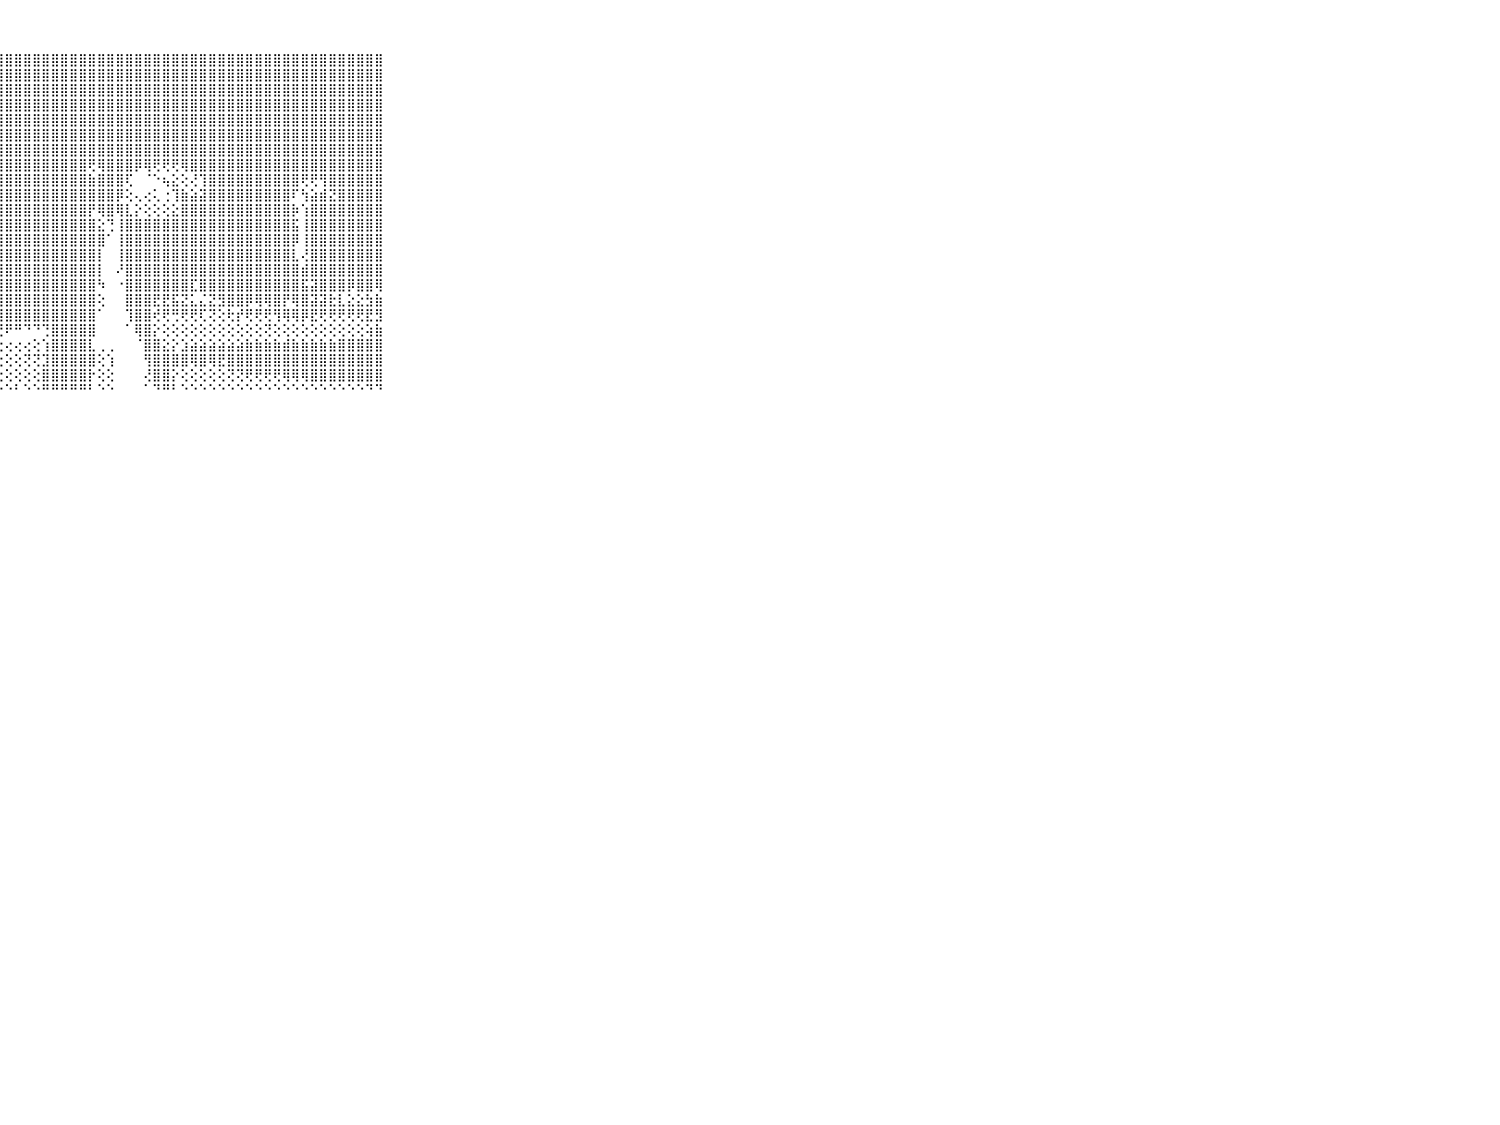

⠀⠀⠀⠀⠀⠀⠀⠀⠀⠀⠀⣿⣿⣿⣿⣿⣿⣿⣿⣿⣿⣿⣿⣿⣿⣿⣿⣿⣿⣿⣿⣿⣿⣿⣿⣿⣿⣿⣿⣿⣿⣿⣿⣿⣿⣿⣿⣿⣿⣿⣿⣿⣿⣿⣿⣿⣿⣿⣿⣿⣿⣿⣿⣿⣿⣿⣿⣿⣿⠀⠀⠀⠀⠀⠀⠀⠀⠀⠀⠀⠀
⠀⠀⠀⠀⠀⠀⠀⠀⠀⠀⠀⣿⣿⣿⣿⣿⣿⣿⣿⣿⣿⣿⣿⣿⣿⣿⣿⣿⣿⣿⣿⣿⣿⣿⣿⣿⣿⣿⣿⣿⣿⣿⣿⣿⣿⣿⣿⣿⣿⣿⣿⣿⣿⣿⣿⣿⣿⣿⣿⣿⣿⣿⣿⣿⣿⣿⣿⣿⣿⠀⠀⠀⠀⠀⠀⠀⠀⠀⠀⠀⠀
⠀⠀⠀⠀⠀⠀⠀⠀⠀⠀⠀⣿⣿⣿⣻⣿⣿⣿⣿⣿⣿⣿⣿⣿⣿⣿⣿⣿⣿⣿⣿⣿⣿⣿⣿⣿⣿⣿⣿⣿⣿⣿⣿⣿⣿⣿⣿⣿⣿⣿⣿⣿⣿⣿⣿⣿⣿⣿⣿⣿⣿⣿⣿⣿⣿⣿⣿⣿⣿⠀⠀⠀⠀⠀⠀⠀⠀⠀⠀⠀⠀
⠀⠀⠀⠀⠀⠀⠀⠀⠀⠀⠀⣿⣿⣿⣿⣿⣿⣿⣿⣿⣿⣿⣿⣿⣿⣿⣿⣿⣿⣿⣿⣿⣿⣿⣿⣿⣿⣿⣿⣿⣿⣿⣿⣿⣿⣿⣿⣿⣿⣿⣿⣿⣿⣿⣿⣿⣿⣿⣿⣿⣿⣿⣿⣿⣿⣿⣿⣿⣿⠀⠀⠀⠀⠀⠀⠀⠀⠀⠀⠀⠀
⠀⠀⠀⠀⠀⠀⠀⠀⠀⠀⠀⣿⣿⣿⣿⣿⣿⣿⣿⣿⣿⣿⣿⣿⣿⣿⣿⣿⣿⣿⣿⣿⣿⣿⣿⣿⣿⣿⣿⣿⣿⣿⣿⣿⣿⣿⣿⣿⣿⣿⣿⣿⣿⣿⣿⣿⣿⣿⣿⣿⣿⣿⣿⣿⣿⣿⣿⣿⣿⠀⠀⠀⠀⠀⠀⠀⠀⠀⠀⠀⠀
⠀⠀⠀⠀⠀⠀⠀⠀⠀⠀⠀⣿⣿⣿⣿⣿⣿⣿⣿⣿⣿⣿⣿⣿⣿⣿⣿⣿⣿⣿⣿⣿⣿⣿⣿⣿⣿⣿⣿⣿⣿⣿⣿⣿⣿⣿⣿⣿⣿⣿⣿⣿⣿⣿⣿⣿⣿⣿⣿⣿⣿⣿⣿⣿⣿⣿⣿⣿⣿⠀⠀⠀⠀⠀⠀⠀⠀⠀⠀⠀⠀
⠀⠀⠀⠀⠀⠀⠀⠀⠀⠀⠀⣿⣿⣿⣿⣿⢿⢟⢟⢟⢟⢻⢿⣿⣿⣿⣿⣿⣿⣿⣿⣿⣿⣿⣿⣿⣿⣿⣿⣿⣿⣿⣿⣿⣿⣿⣿⣿⣿⣿⣿⣿⣿⣿⣿⣿⣿⣿⣿⣿⣿⣿⣿⣿⣿⣿⣿⣿⣿⠀⠀⠀⠀⠀⠀⠀⠀⠀⠀⠀⠀
⠀⠀⠀⠀⠀⠀⠀⠀⠀⠀⠀⣿⣿⢟⢽⣼⣅⣁⣈⣉⡑⢳⢵⡜⢝⢿⣿⣿⣿⣿⣿⣿⣿⣿⣿⣿⣿⢟⢿⣿⣿⣿⡿⢿⢟⢟⢟⢿⣿⣿⣿⣿⣿⣿⣿⣿⣿⣿⣿⣿⣿⣿⣿⣿⣿⣿⣿⣿⣿⠀⠀⠀⠀⠀⠀⠀⠀⠀⠀⠀⠀
⠀⠀⠀⠀⠀⠀⠀⠀⠀⠀⠀⡿⢕⢕⢕⢕⢕⢕⢕⢕⢕⢕⢕⢝⢷⡜⢻⣿⣿⣿⣿⣿⣿⣿⣿⣿⣿⣷⣿⣿⣿⢏⠀⠈⠑⢦⣕⢕⢜⢹⣿⣿⣿⣿⣿⣿⣿⣿⣿⣿⢟⢟⢻⣿⣿⣿⣿⣿⣿⠀⠀⠀⠀⠀⠀⠀⠀⠀⠀⠀⠀
⠀⠀⠀⠀⠀⠀⠀⠀⠀⠀⠀⣵⣵⣵⣕⣕⣵⣕⡕⣕⢕⢕⢕⢕⢕⢿⡕⢿⣿⣿⣿⣿⣿⣿⣿⣿⣿⣿⣿⣿⡿⢕⢄⢔⢅⢐⢹⣷⣵⣽⣿⣿⣿⣿⣿⣿⣿⣿⣿⠏⢳⣵⣾⣝⣿⣿⣿⣿⣿⠀⠀⠀⠀⠀⠀⠀⠀⠀⠀⠀⠀
⠀⠀⠀⠀⠀⠀⠀⠀⠀⠀⠀⣿⣿⣿⣿⣿⣿⣿⣿⣿⣿⣷⣿⣷⣷⣾⣧⢸⣿⣿⣿⣿⣿⣿⣿⣿⣿⡟⢿⣿⢿⣇⡕⢕⢕⢕⣕⣿⣿⣿⣿⣿⣿⣿⣿⣿⣿⣿⣿⡷⢱⣿⣿⣿⣿⣿⣿⣿⣿⠀⠀⠀⠀⠀⠀⠀⠀⠀⠀⠀⠀
⠀⠀⠀⠀⠀⠀⠀⠀⠀⠀⠀⣿⣿⣿⣿⣿⣿⣿⣿⣿⣿⣿⣿⣿⣿⣿⣿⢹⣿⣿⣿⣿⣿⣿⣿⣿⣿⣿⣕⢙⢸⣿⣿⣿⣿⣿⣿⣿⣿⣿⣿⣿⣿⣿⣿⣿⣿⣿⣿⣯⢸⣿⣿⣿⣿⣿⣿⣿⣿⠀⠀⠀⠀⠀⠀⠀⠀⠀⠀⠀⠀
⠀⠀⠀⠀⠀⠀⠀⠀⠀⠀⠀⣿⣿⣿⣿⣿⣿⣿⣿⣿⣿⣿⣿⣿⣿⣿⣿⢾⣿⣿⣿⣿⣿⣿⣿⣿⣿⣿⣿⠁⢸⣿⣿⣿⣿⣿⣿⣿⣿⣿⣿⣿⣿⣿⣿⣿⣿⣿⣿⡿⢸⣿⣿⣿⣿⣿⣿⣿⣿⠀⠀⠀⠀⠀⠀⠀⠀⠀⠀⠀⠀
⠀⠀⠀⠀⠀⠀⠀⠀⠀⠀⠀⣿⣿⣿⣿⣿⣿⣿⣿⣿⣿⣿⣿⣿⣿⣿⡯⢼⣿⣿⣿⣿⣿⣿⣿⣿⣿⣿⡇⠀⢸⣿⣿⣿⣿⣿⣿⣿⣿⣿⣿⣿⣿⣿⣿⣿⣿⣿⣿⣇⢜⣿⣿⣿⣿⣿⣿⣿⣿⠀⠀⠀⠀⠀⠀⠀⠀⠀⠀⠀⠀
⠀⠀⠀⠀⠀⠀⠀⠀⠀⠀⠀⣿⣿⣿⣿⣿⣿⣿⣿⣿⣿⣿⣿⣿⣿⣿⡇⢽⣿⣿⣿⣿⣿⣿⣿⣿⣿⣿⡇⠀⠜⣿⣿⣿⣿⣿⣿⣿⣿⣿⣿⣿⣿⣿⣿⣿⣿⣿⣿⣿⣾⣿⣿⣿⣿⣿⣿⣿⣿⠀⠀⠀⠀⠀⠀⠀⠀⠀⠀⠀⠀
⠀⠀⠀⠀⠀⠀⠀⠀⠀⠀⠀⣿⣿⣿⣿⣿⣿⣿⣿⣿⣿⣿⣿⣿⣿⣿⡇⢸⣿⣿⣿⣿⣿⣿⣿⣿⣿⣿⠳⠀⠐⣿⣿⣿⣿⣿⣿⣿⣏⣿⣿⣿⣿⣿⣿⣿⣿⣿⣿⣿⣯⣽⣿⣿⣿⡿⣿⣿⢿⠀⠀⠀⠀⠀⠀⠀⠀⠀⠀⠀⠀
⠀⠀⠀⠀⠀⠀⠀⠀⠀⠀⠀⣿⣿⣿⣿⣿⣿⣿⣿⣿⣿⣿⣿⣿⣿⣿⡇⢸⣿⣿⣿⣿⣿⣿⣿⣿⣿⣿⢕⠀⠀⣿⣿⣿⣟⣟⣯⣝⣅⣌⣝⣻⣿⣿⡿⢿⢿⣿⡟⢿⣿⣽⣽⣗⣇⣕⣕⣳⣷⠀⠀⠀⠀⠀⠀⠀⠀⠀⠀⠀⠀
⠀⠀⠀⠀⠀⠀⠀⠀⠀⠀⠀⣿⣿⣿⣿⣿⣿⣿⣿⣿⣿⣿⣿⣿⣿⡿⢏⢸⣿⣿⣿⣿⣿⣿⣿⣿⣿⣿⠁⠀⠀⢹⣿⣿⢞⢟⢛⢟⢟⢏⢝⢕⢗⡞⢟⢟⢟⢻⢿⢿⡿⣟⢟⢟⢟⢟⢟⣟⣻⠀⠀⠀⠀⠀⠀⠀⠀⠀⠀⠀⠀
⠀⠀⠀⠀⠀⠀⠀⠀⠀⠀⠀⢽⢿⢿⣷⣷⣷⣷⣷⡿⣿⣏⣽⣽⣵⡵⢵⢜⠟⠛⠙⠙⢙⣿⣿⣿⣿⣿⠀⠀⠀⠁⢿⣿⡕⢕⢕⢕⢕⢕⢕⢕⢕⢕⢕⢕⢝⢕⢕⢕⢕⢕⢕⢕⢕⢕⢕⢵⣷⠀⠀⠀⠀⠀⠀⠀⠀⠀⠀⠀⠀
⠀⠀⠀⠀⠀⠀⠀⠀⠀⠀⠀⣿⣿⢿⠿⠿⠟⠟⢛⢛⢙⢍⢍⢅⢅⢄⢔⢔⢔⢔⢔⢕⢱⣿⣿⣿⣿⣇⢀⢀⠀⠀⠈⣿⣿⣕⡕⣱⣵⣵⣵⣵⣵⣵⣷⣷⣷⣷⣾⣷⣷⣷⣷⣷⣿⣿⣿⣿⣿⠀⠀⠀⠀⠀⠀⠀⠀⠀⠀⠀⠀
⠀⠀⠀⠀⠀⠀⠀⠀⠀⠀⠀⠀⢄⢔⢔⢕⢕⢕⢕⢕⢕⢕⢕⢕⢕⢜⢕⢕⢕⢕⢝⢝⣹⣿⣿⣿⣿⣿⢕⢱⠀⠀⠀⢻⣿⣿⣿⣿⢿⣿⢿⣟⣿⣿⣿⣿⣿⣿⣿⣿⣿⣿⣿⣿⣿⣿⣿⣿⣿⠀⠀⠀⠀⠀⠀⠀⠀⠀⠀⠀⠀
⠀⠀⠀⠀⠀⠀⠀⠀⠀⠀⠀⢔⢕⢕⢕⢕⢕⢕⢕⢕⢕⢕⢕⢕⢕⢕⢕⢕⢕⢕⢕⢕⣿⣿⣿⣿⣿⡗⢕⢕⠀⠀⠀⢜⣿⣿⡕⢕⢕⢕⢕⢕⢝⢝⢟⢟⢟⢟⢿⢿⢿⣿⣿⣿⣿⣿⣿⣿⣿⠀⠀⠀⠀⠀⠀⠀⠀⠀⠀⠀⠀
⠀⠀⠀⠀⠀⠀⠀⠀⠀⠀⠀⠑⠑⠑⠑⠑⠑⠑⠑⠑⠑⠑⠑⠑⠑⠑⠑⠑⠑⠃⠑⠑⠛⠛⠛⠛⠛⠃⠑⠑⠀⠀⠀⠁⠙⠛⠃⠑⠑⠑⠑⠑⠑⠑⠑⠑⠑⠑⠑⠑⠑⠑⠑⠑⠑⠑⠑⠙⠙⠀⠀⠀⠀⠀⠀⠀⠀⠀⠀⠀⠀